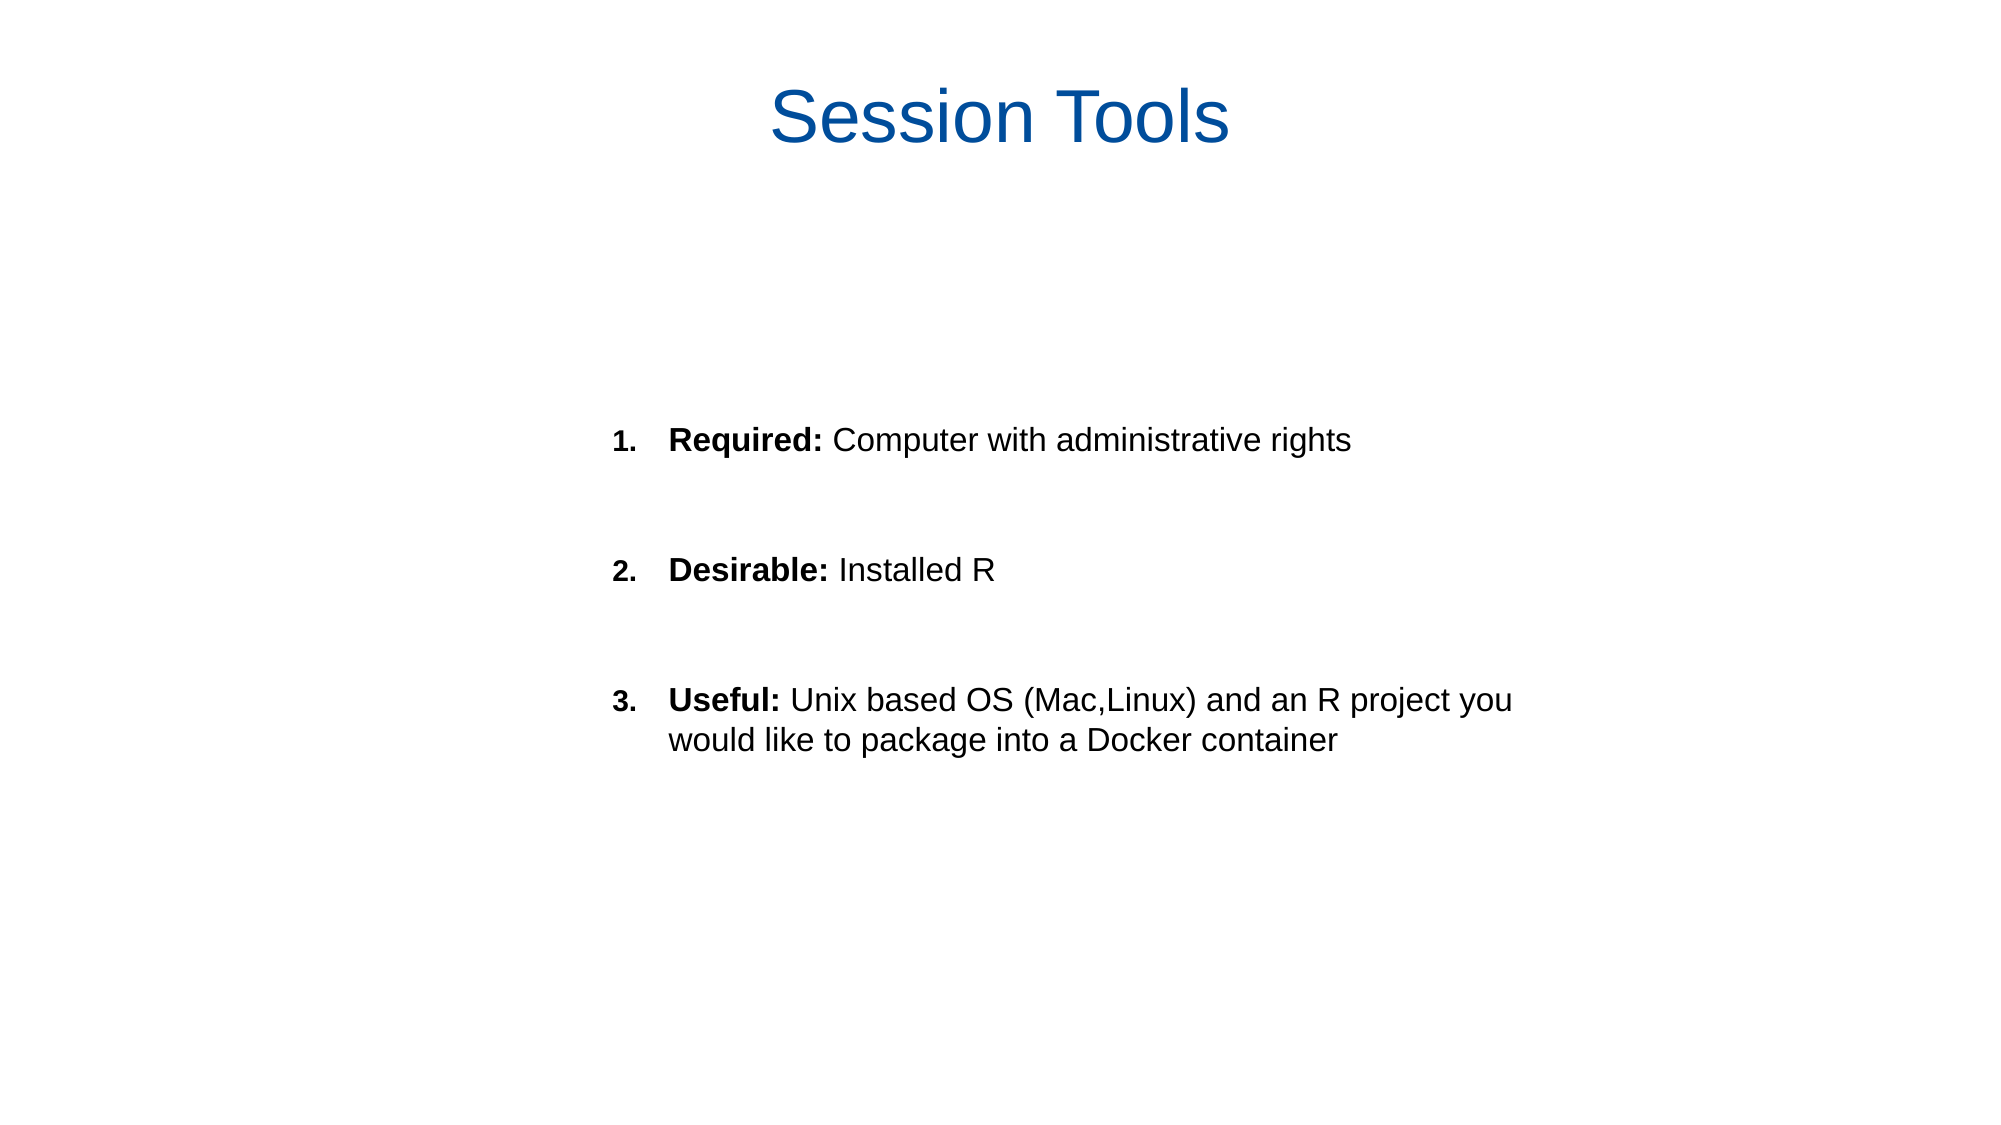

# Session Tools
Required: Computer with administrative rights

Desirable: Installed R

Useful: Unix based OS (Mac,Linux) and an R project you would like to package into a Docker container